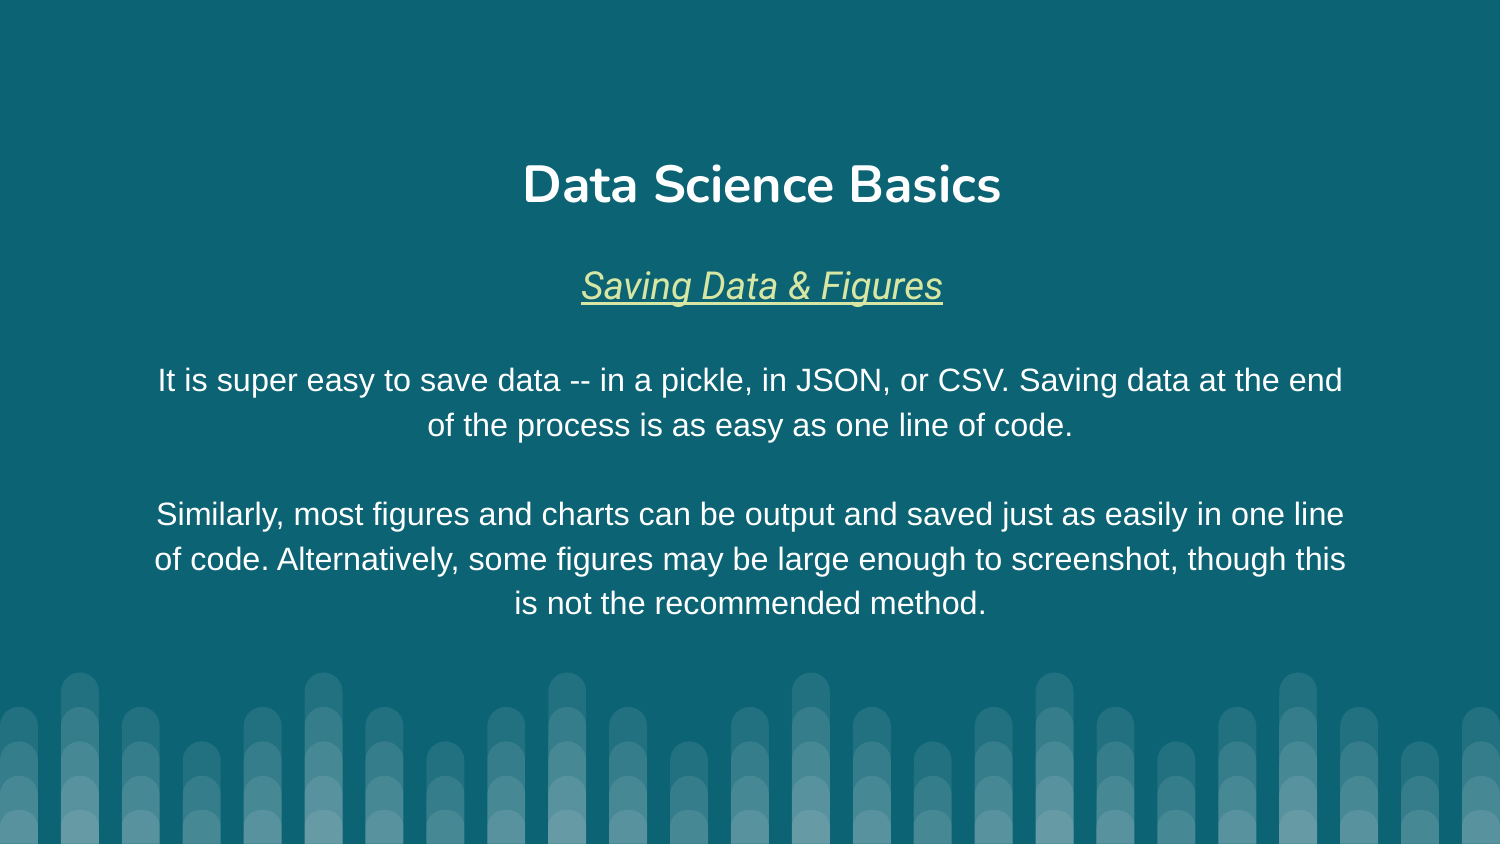

# Data Science Basics
Saving Data & Figures
It is super easy to save data -- in a pickle, in JSON, or CSV. Saving data at the end of the process is as easy as one line of code.

Similarly, most figures and charts can be output and saved just as easily in one line of code. Alternatively, some figures may be large enough to screenshot, though this is not the recommended method.